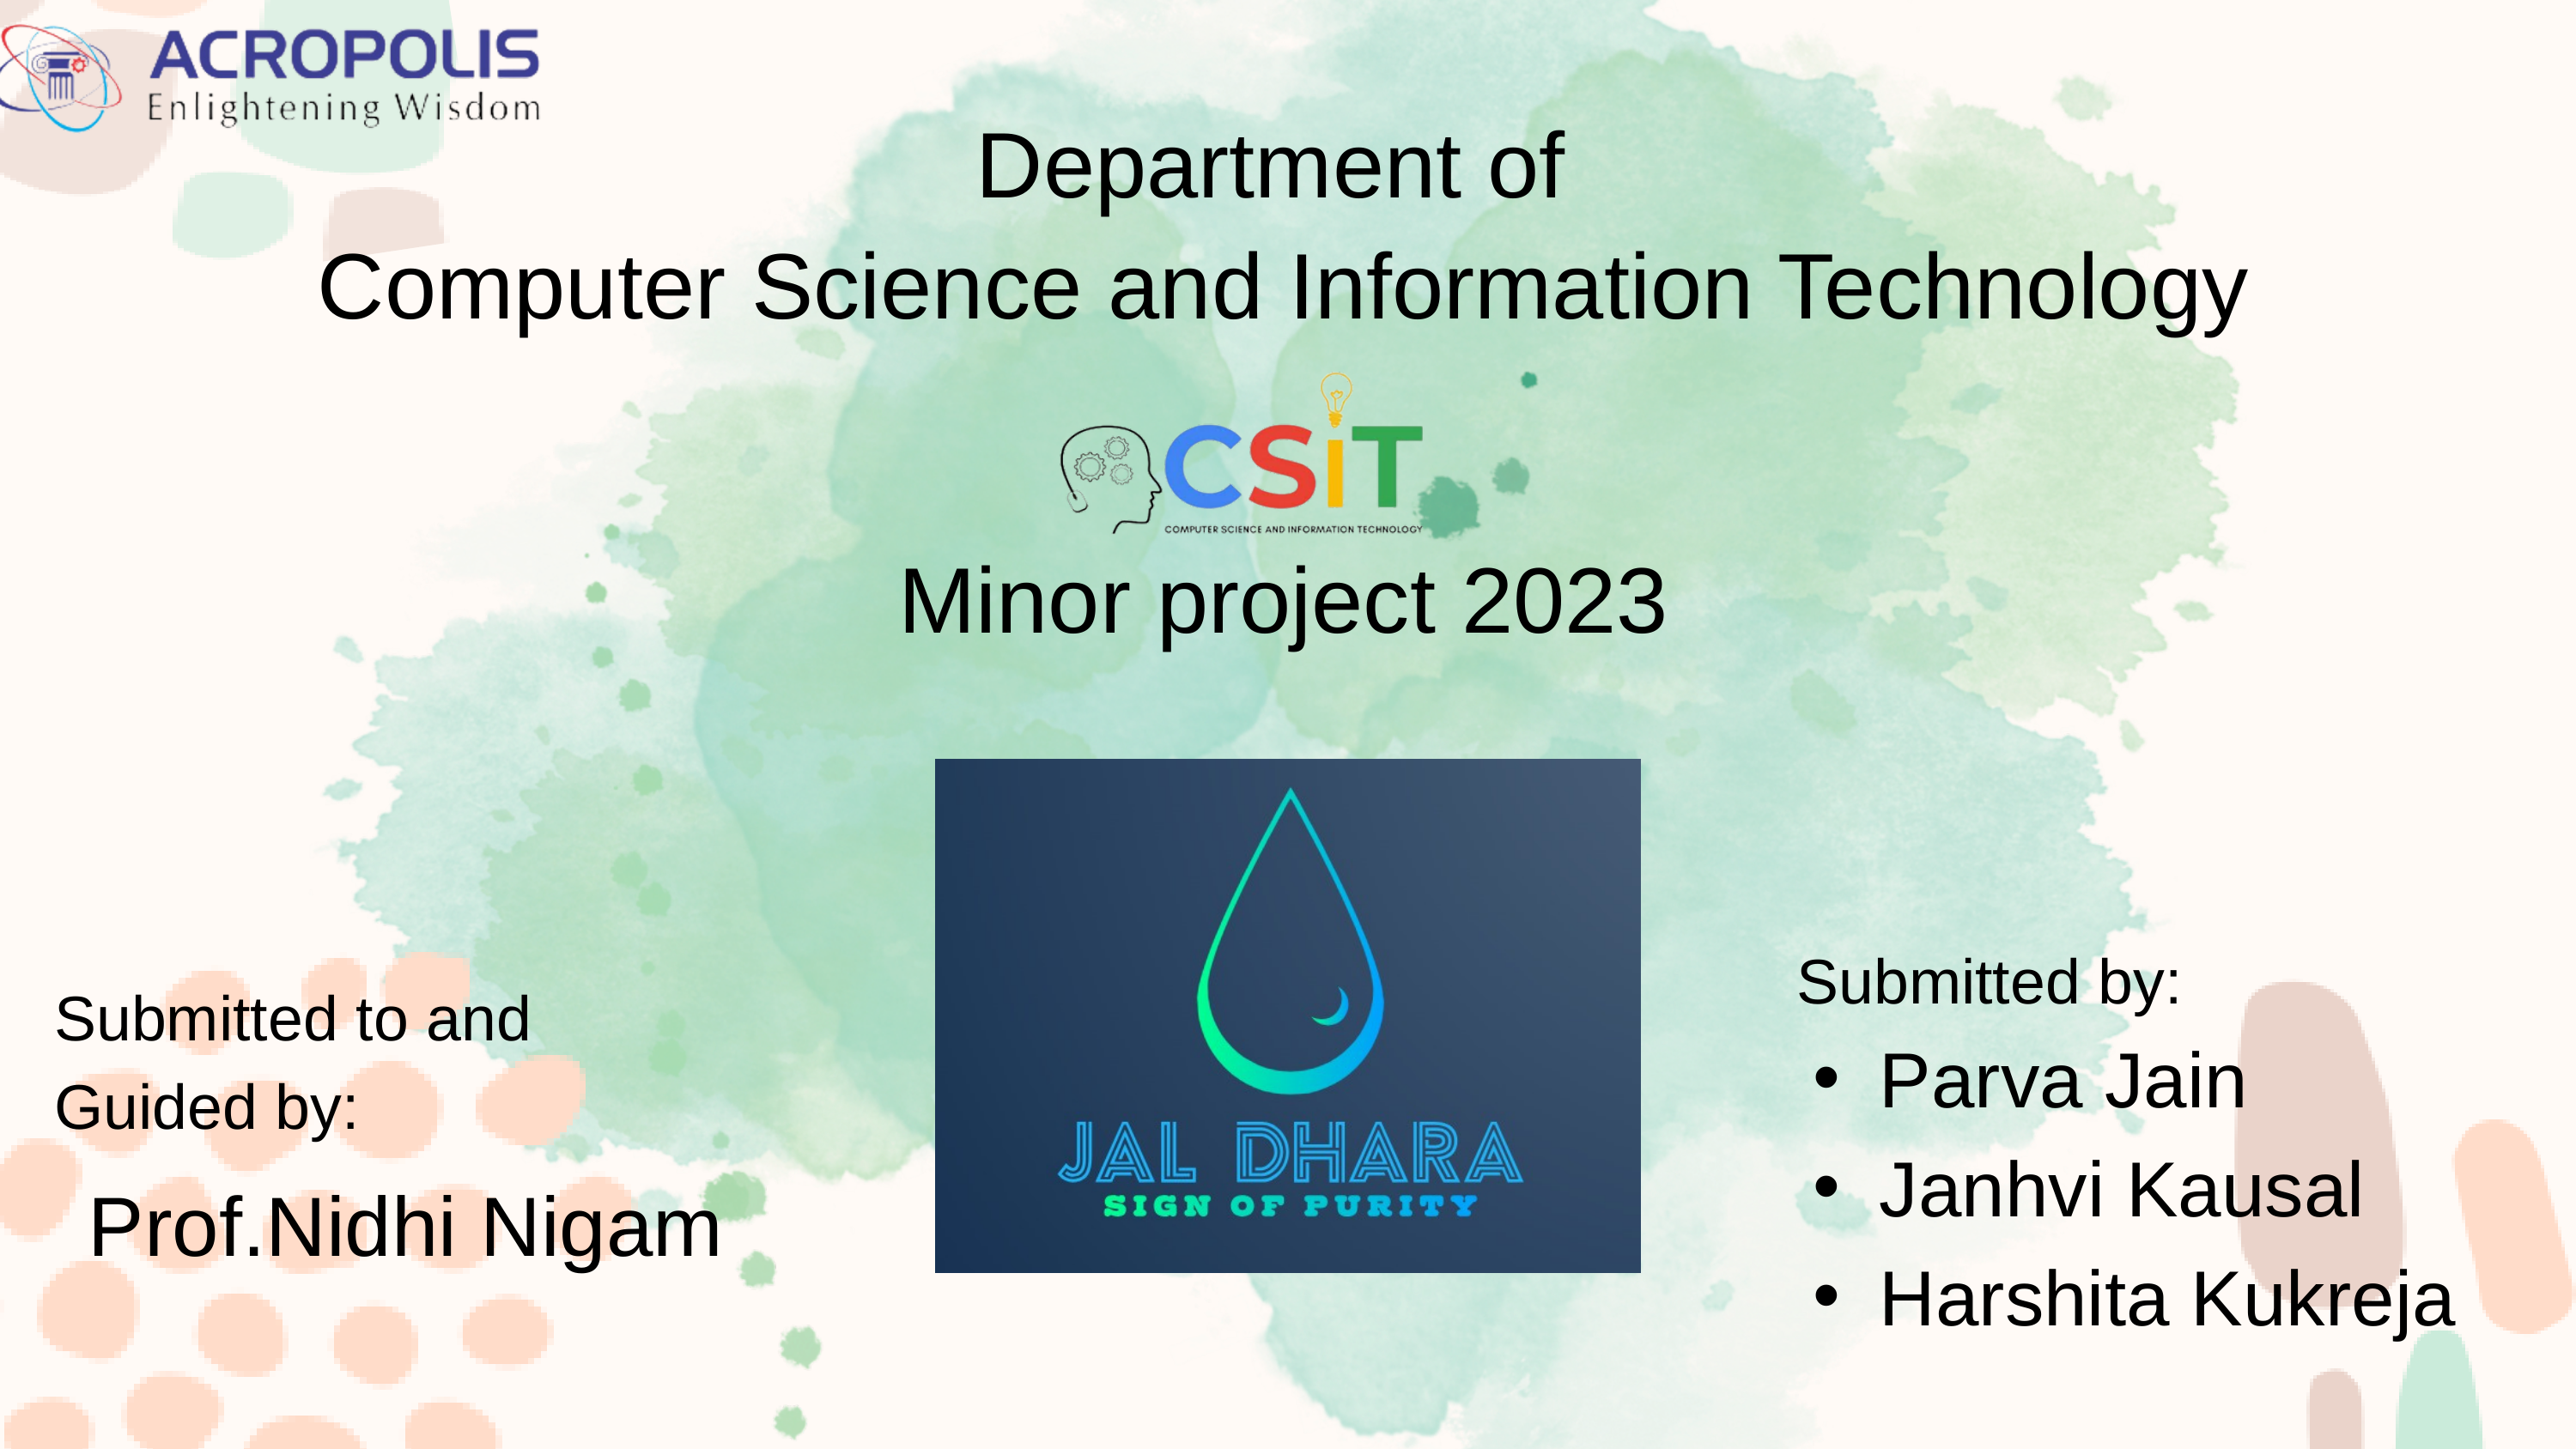

Department of
Computer Science and Information Technology

Minor project 2023

Submitted by:

Submitted to and
Guided by:

Parva Jain
Janhvi Kausal
Harshita Kukreja
Prof.Nidhi Nigam